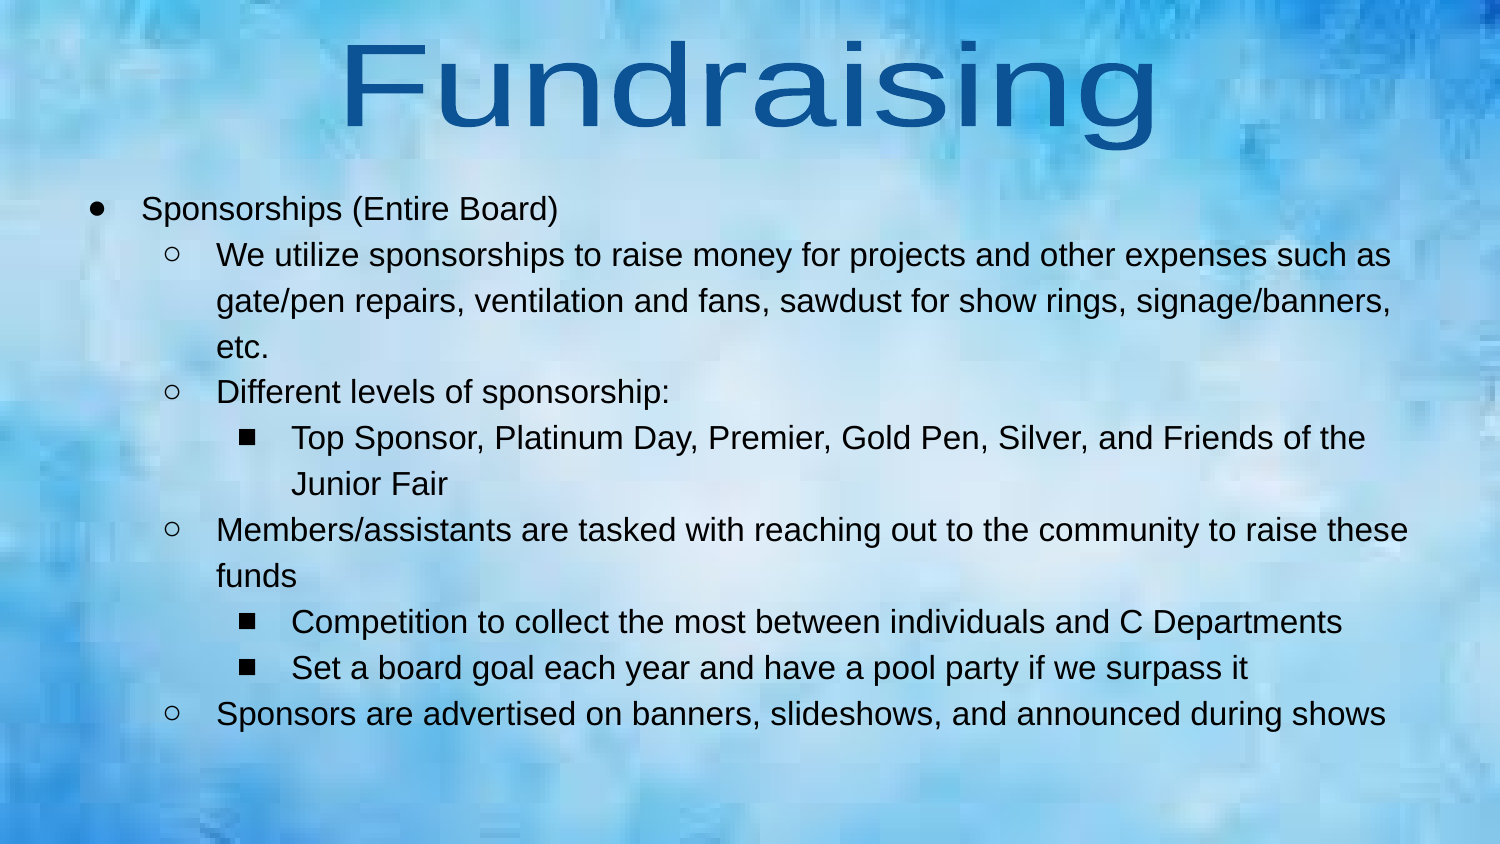

Fundraising
Sponsorships (Entire Board)
We utilize sponsorships to raise money for projects and other expenses such as gate/pen repairs, ventilation and fans, sawdust for show rings, signage/banners, etc.
Different levels of sponsorship:
Top Sponsor, Platinum Day, Premier, Gold Pen, Silver, and Friends of the Junior Fair
Members/assistants are tasked with reaching out to the community to raise these funds
Competition to collect the most between individuals and C Departments
Set a board goal each year and have a pool party if we surpass it
Sponsors are advertised on banners, slideshows, and announced during shows